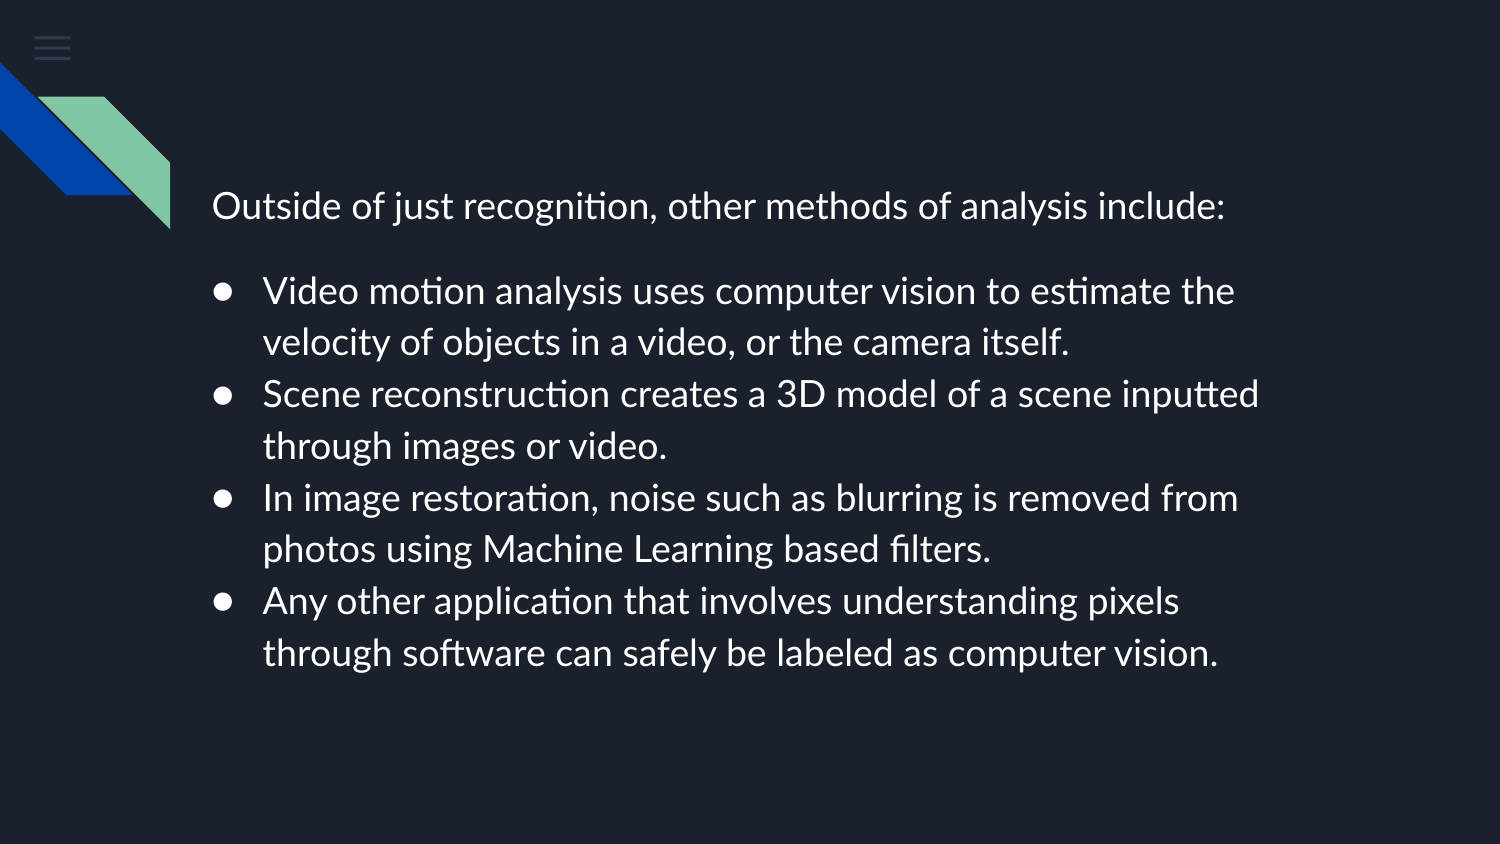

Outside of just recognition, other methods of analysis include:
Video motion analysis uses computer vision to estimate the velocity of objects in a video, or the camera itself.
Scene reconstruction creates a 3D model of a scene inputted through images or video.
In image restoration, noise such as blurring is removed from photos using Machine Learning based filters.
Any other application that involves understanding pixels through software can safely be labeled as computer vision.